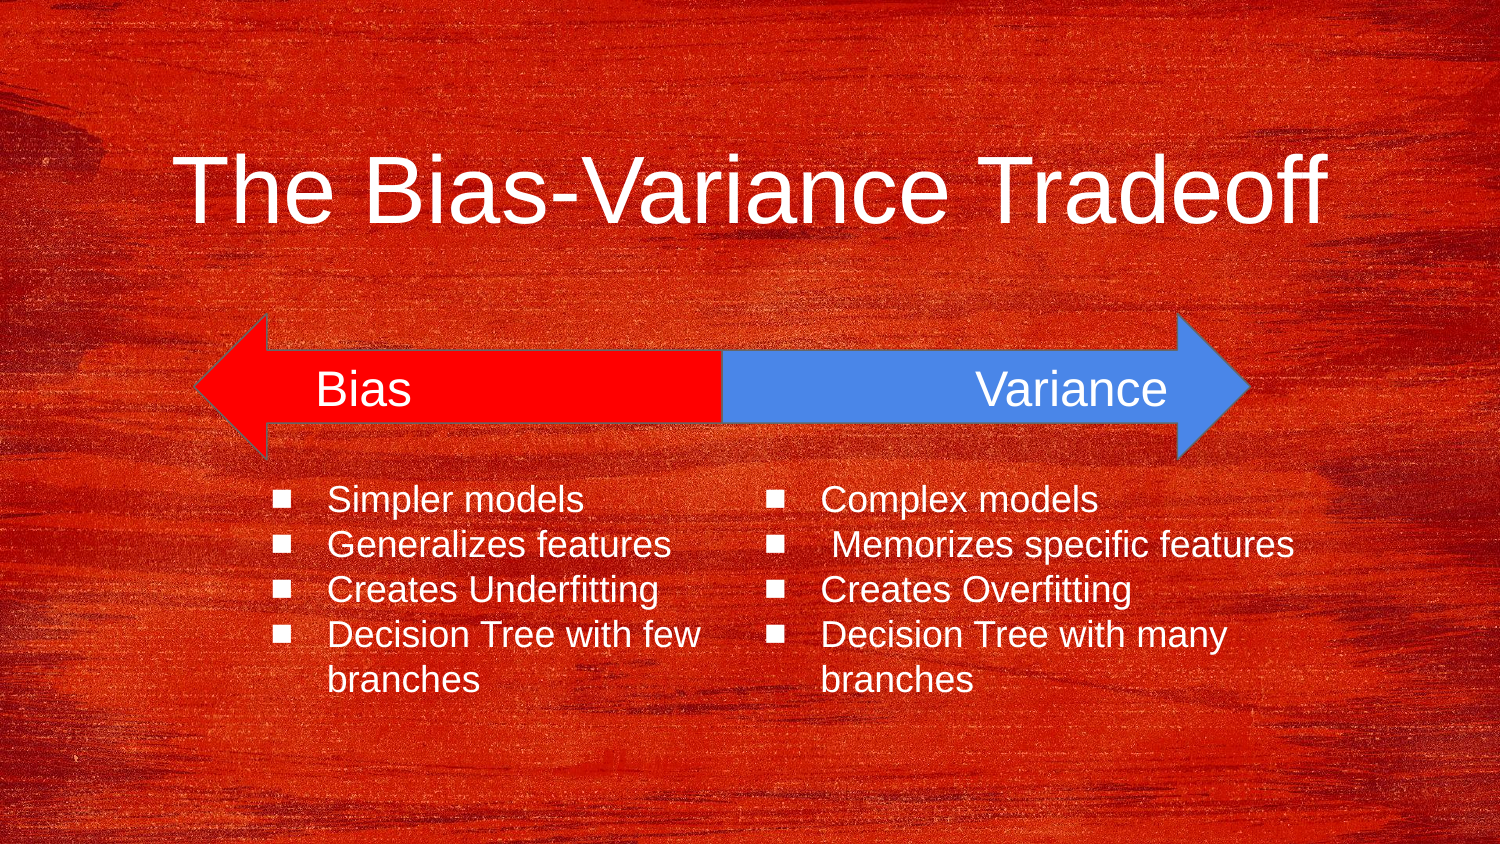

The Bias-Variance Tradeoff
     Bias
                 Variance
Simpler models
Generalizes features
Creates Underfitting
Decision Tree with few branches
Complex models
 Memorizes specific features
Creates Overfitting
Decision Tree with many branches